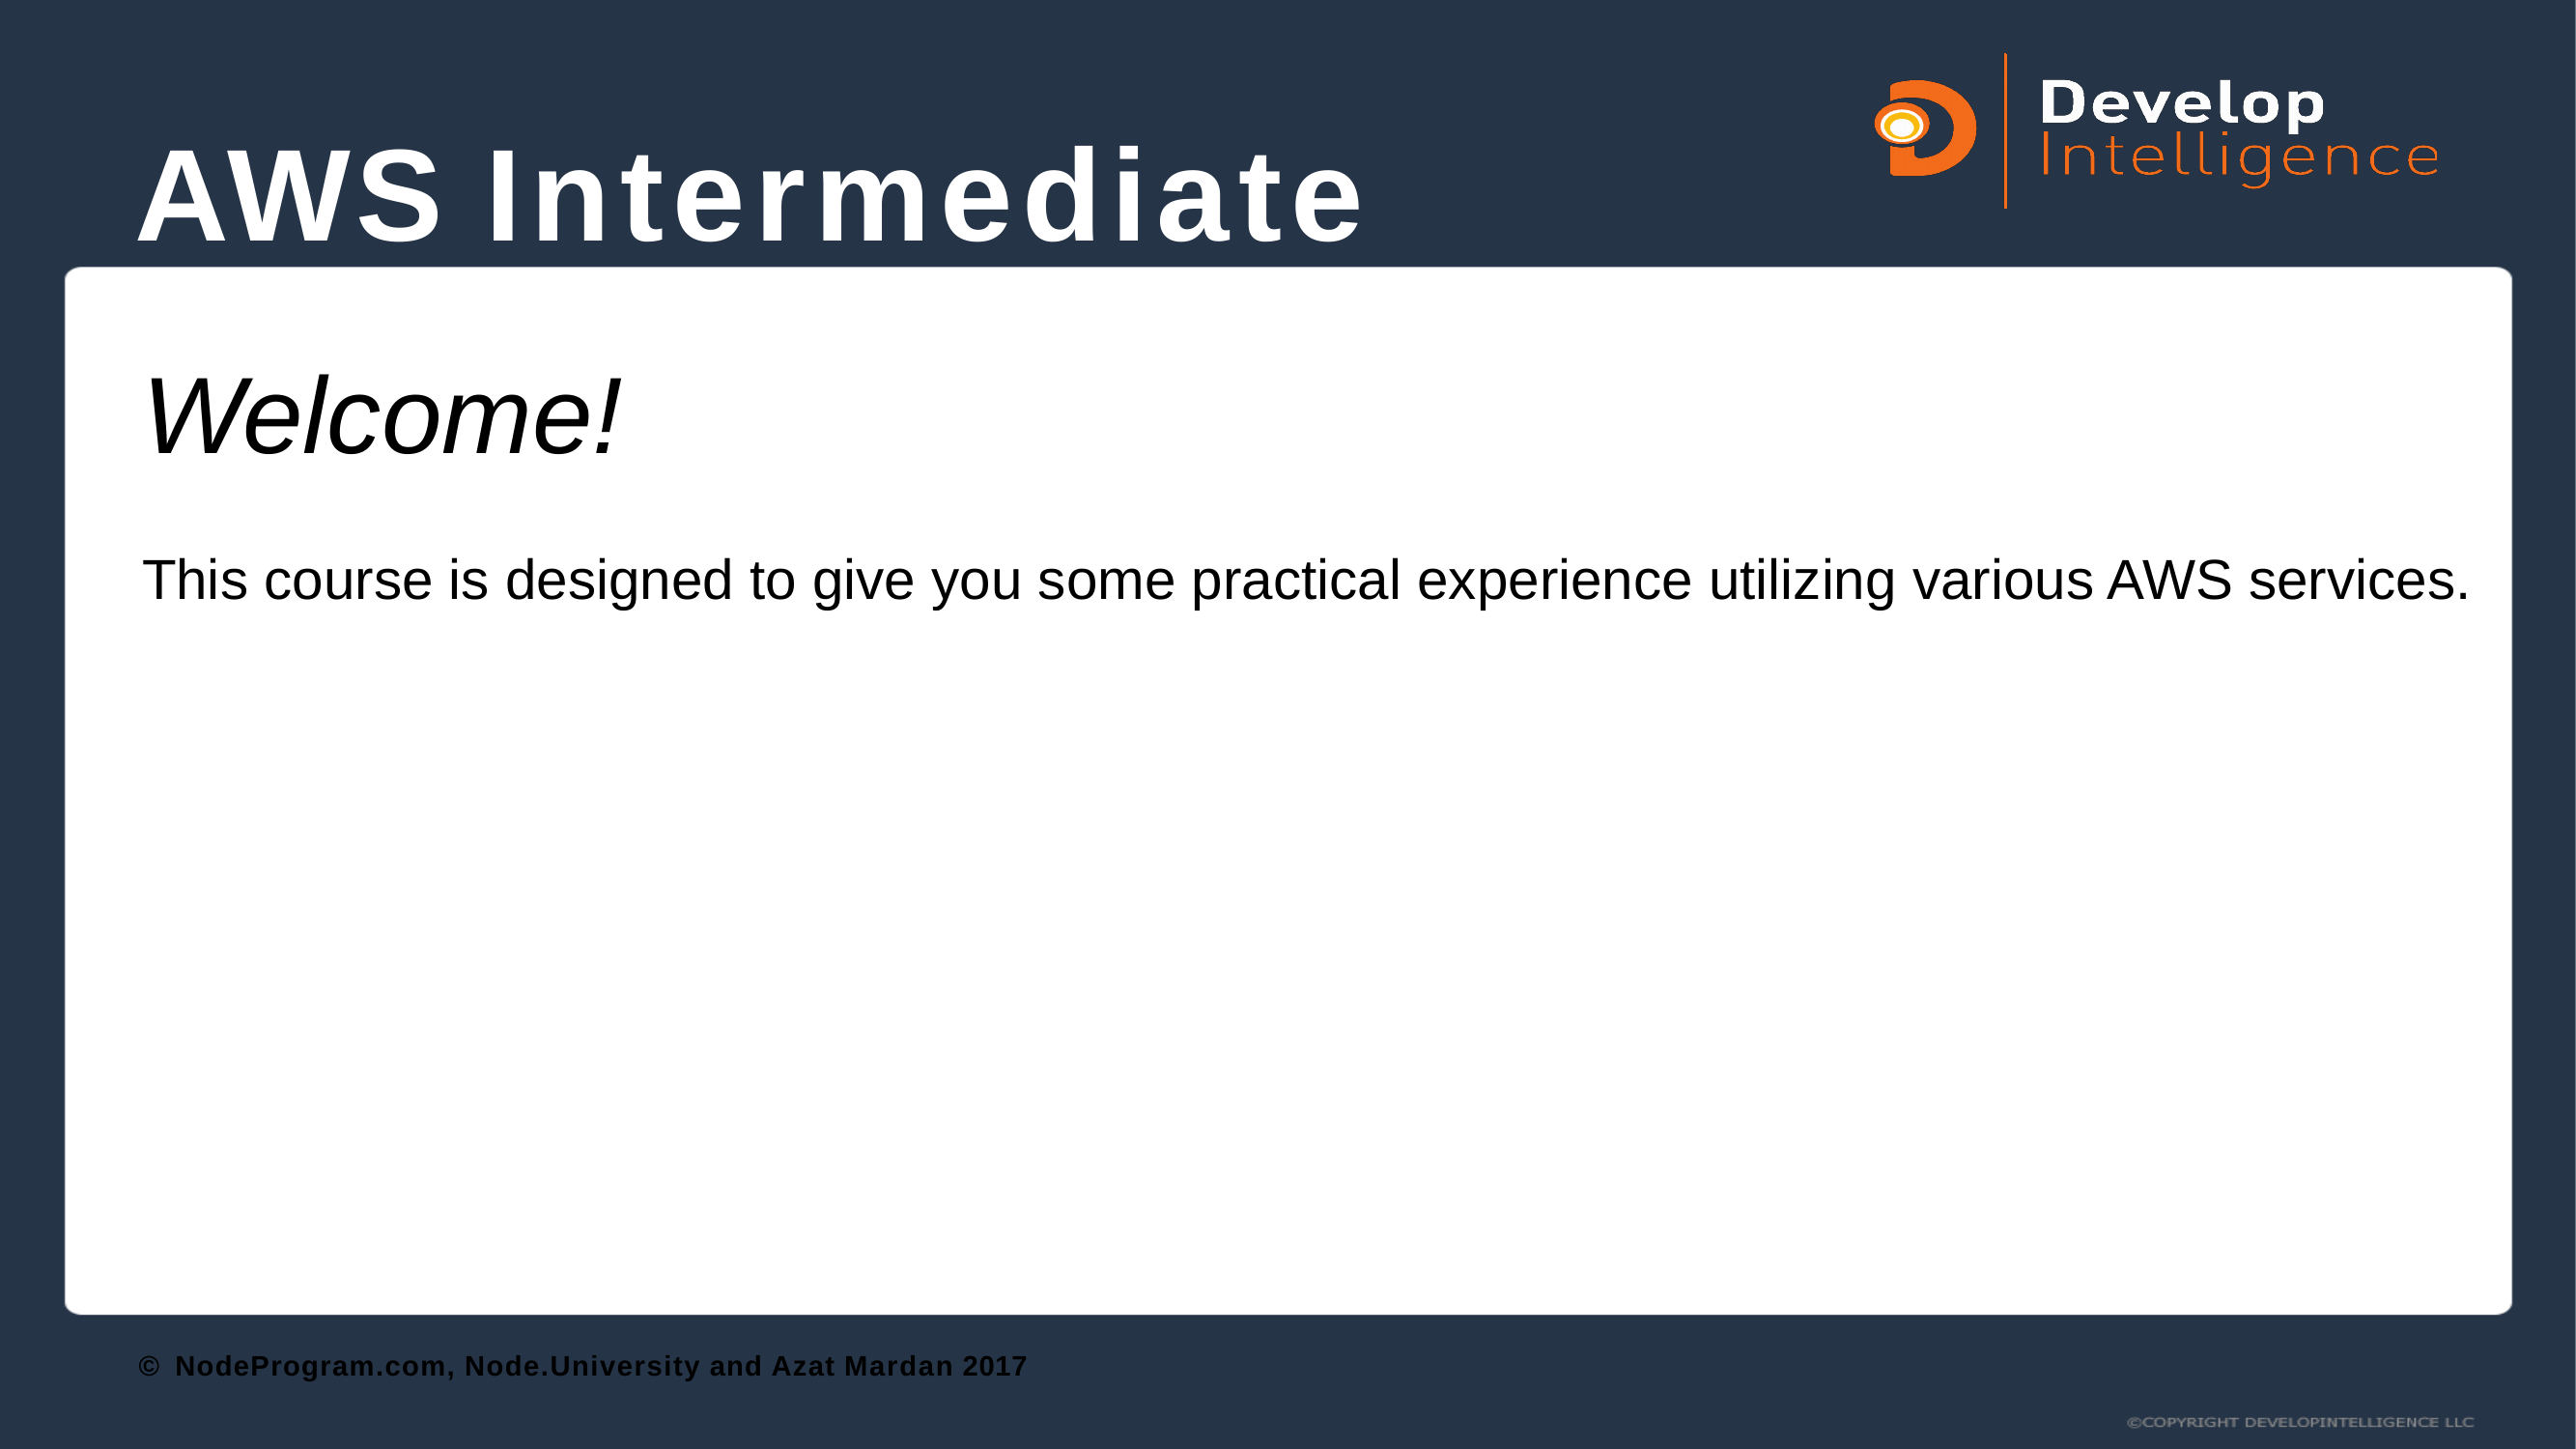

AWS Intermediate
Welcome!

This course is designed to give you some practical experience utilizing various AWS services.
© NodeProgram.com, Node.University and Azat Mardan 2017